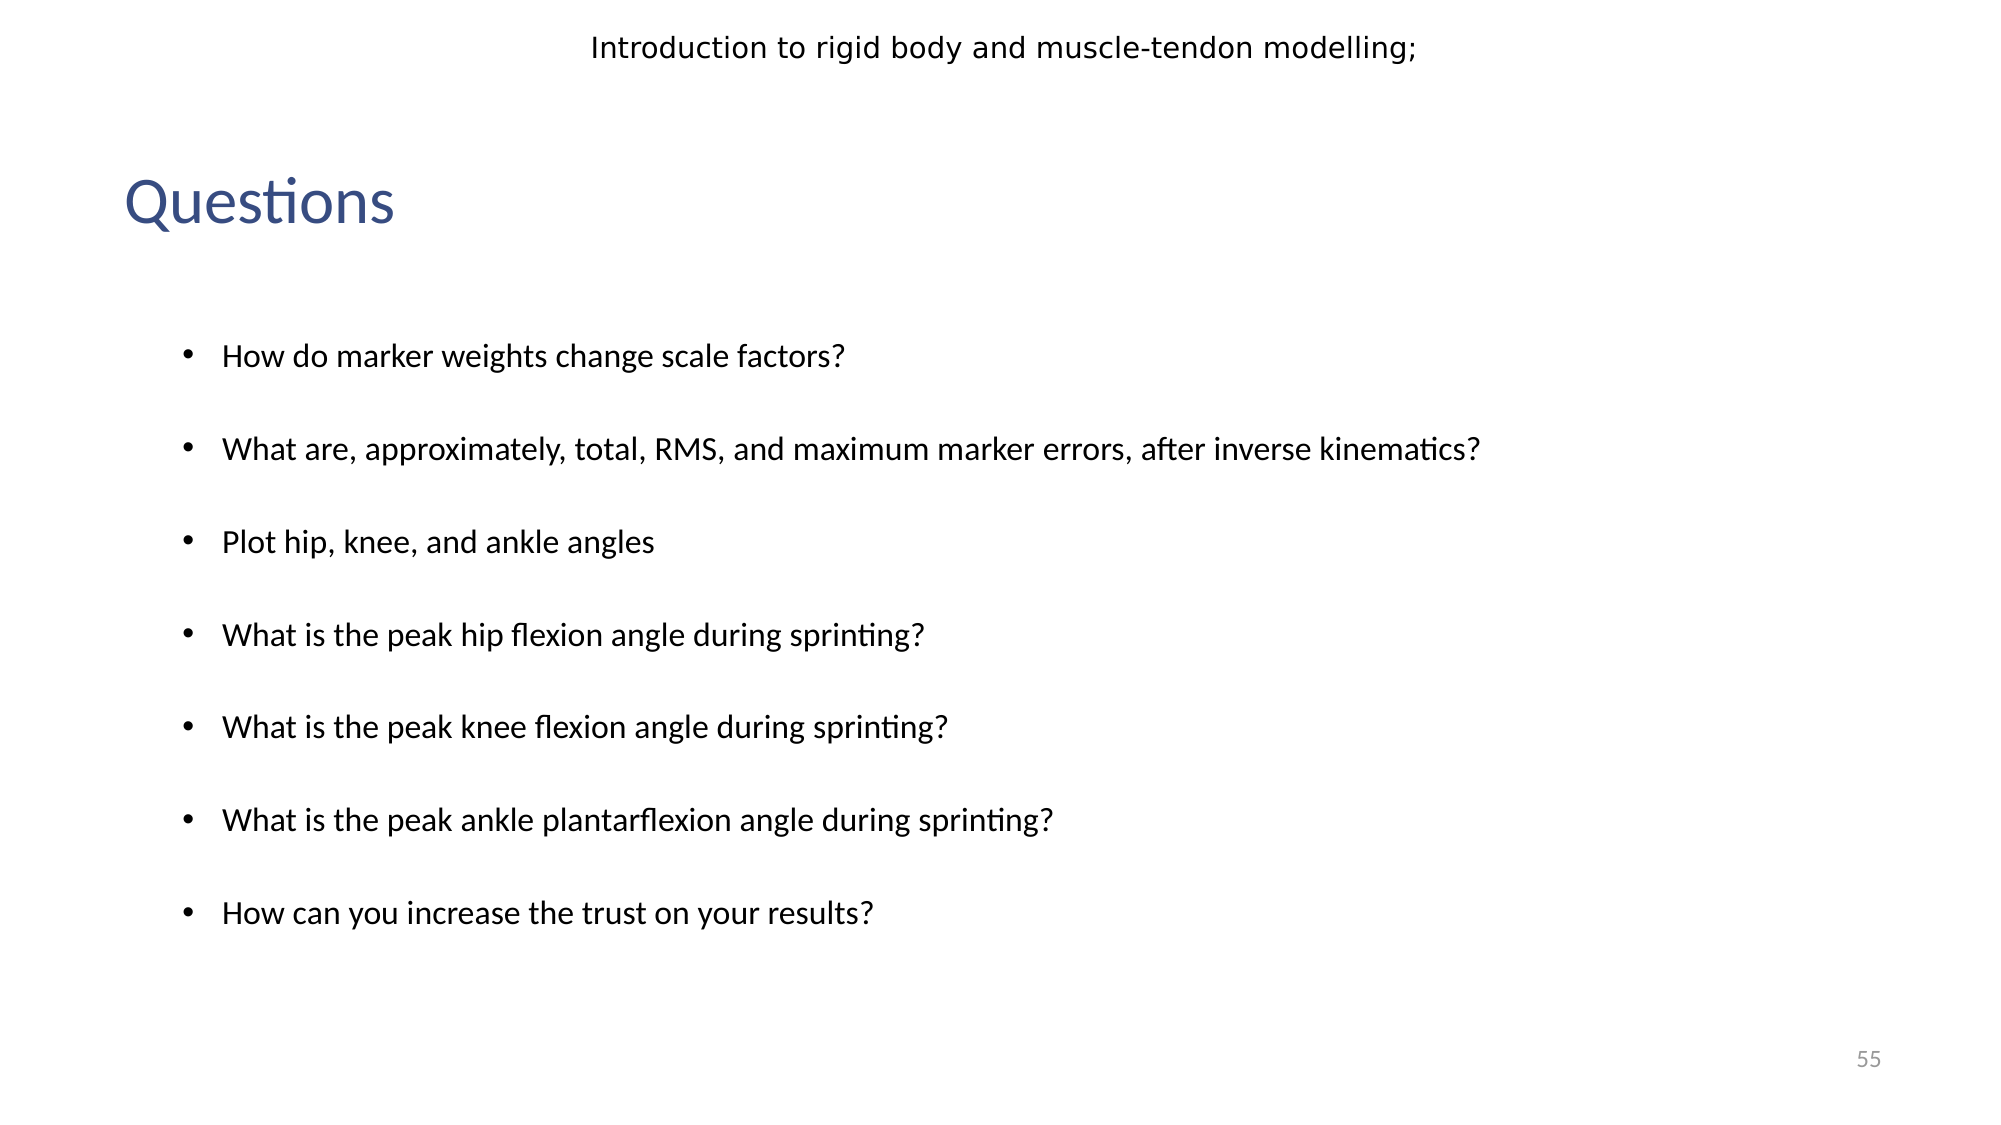

Introduction to rigid body and muscle-tendon modelling;
# Questions
How do marker weights change scale factors?
What are, approximately, total, RMS, and maximum marker errors, after inverse kinematics?
Plot hip, knee, and ankle angles
What is the peak hip flexion angle during sprinting?
What is the peak knee flexion angle during sprinting?
What is the peak ankle plantarflexion angle during sprinting?
How can you increase the trust on your results?
55